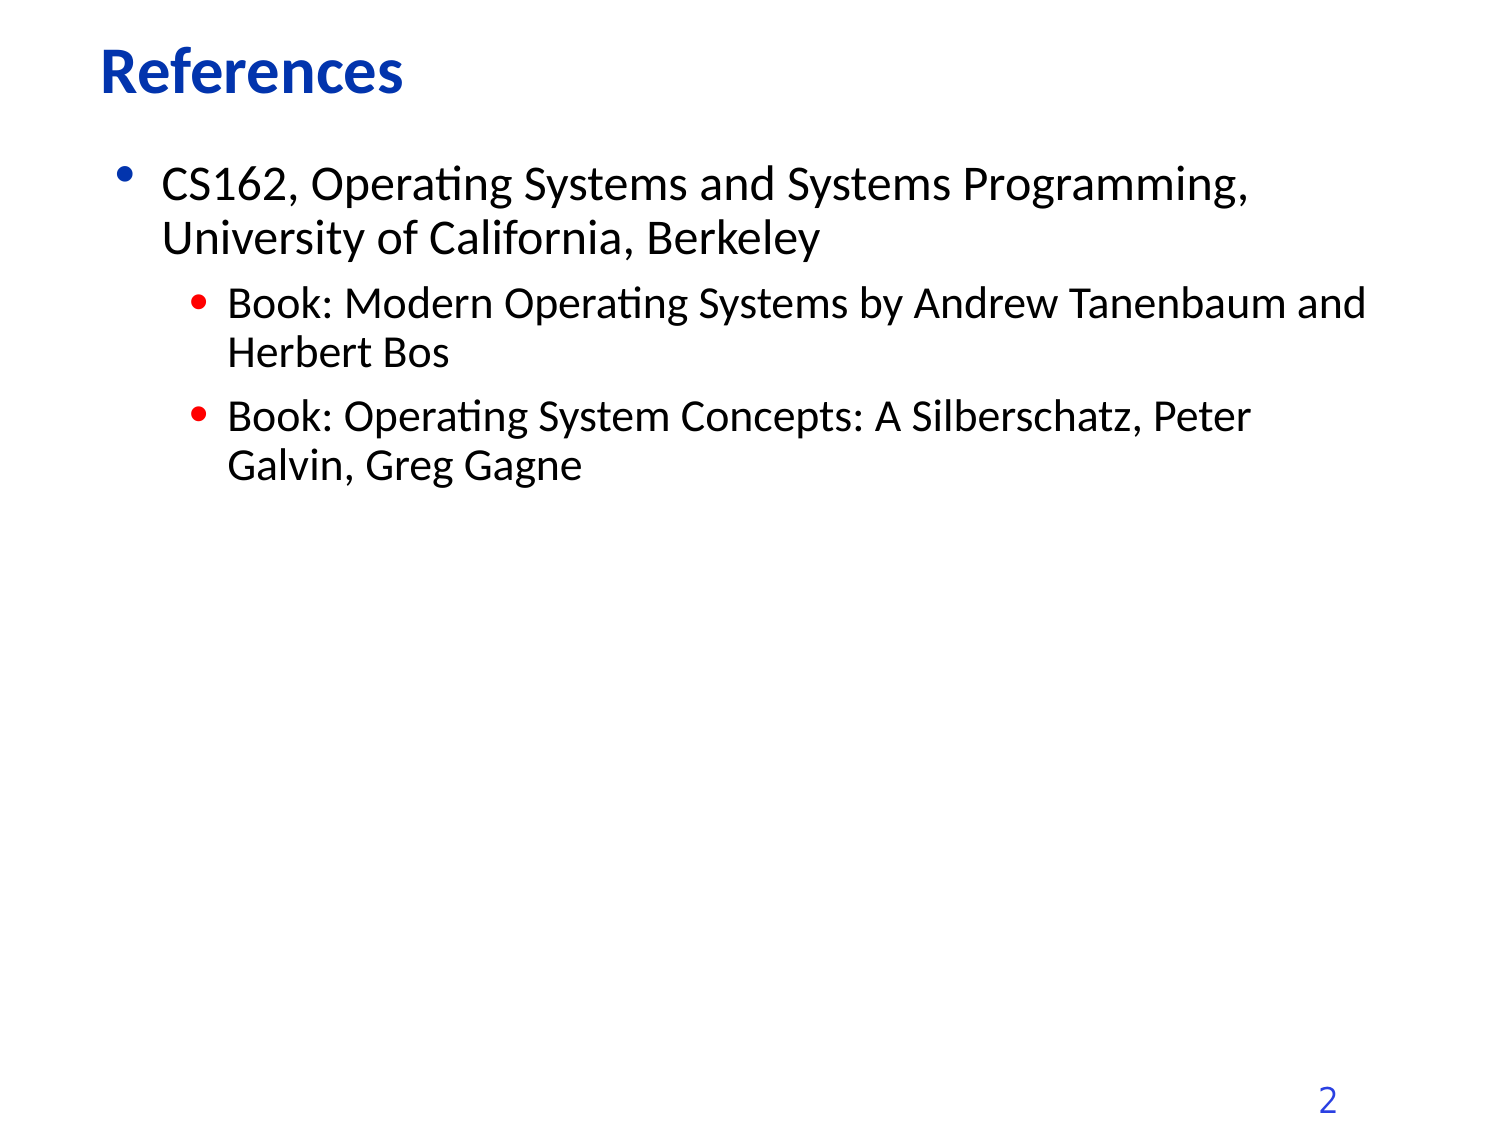

# References
CS162, Operating Systems and Systems Programming, University of California, Berkeley
Book: Modern Operating Systems by Andrew Tanenbaum and Herbert Bos
Book: Operating System Concepts: A Silberschatz, Peter Galvin, Greg Gagne